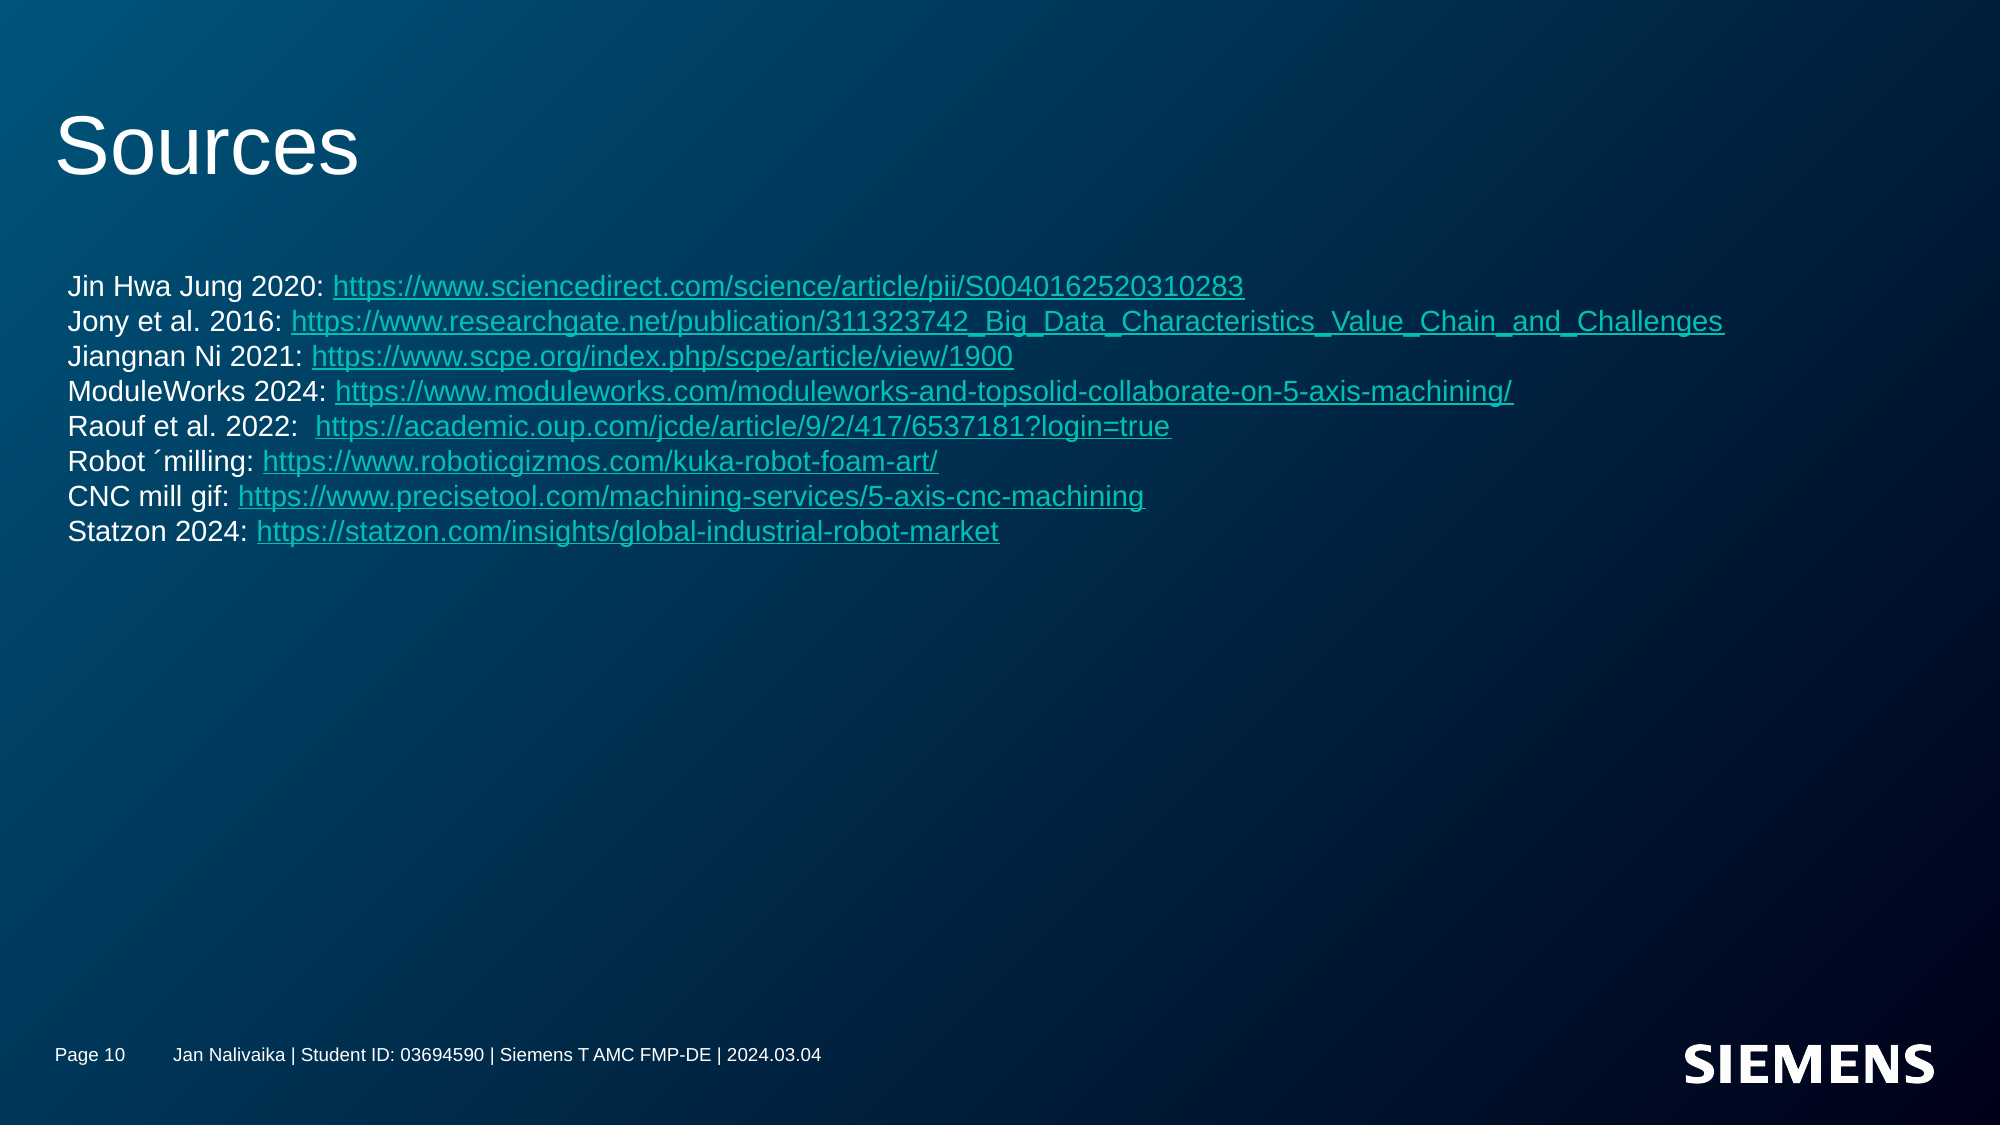

# Sources
Jin Hwa Jung 2020: https://www.sciencedirect.com/science/article/pii/S0040162520310283
Jony et al. 2016: https://www.researchgate.net/publication/311323742_Big_Data_Characteristics_Value_Chain_and_Challenges
Jiangnan Ni 2021: https://www.scpe.org/index.php/scpe/article/view/1900
ModuleWorks 2024: https://www.moduleworks.com/moduleworks-and-topsolid-collaborate-on-5-axis-machining/
Raouf et al. 2022:  https://academic.oup.com/jcde/article/9/2/417/6537181?login=true
Robot ´milling: https://www.roboticgizmos.com/kuka-robot-foam-art/
CNC mill gif: https://www.precisetool.com/machining-services/5-axis-cnc-machining
Statzon 2024: https://statzon.com/insights/global-industrial-robot-market

Page 10
Jan Nalivaika | Student ID: 03694590 | Siemens T AMC FMP-DE | 2024.03.04